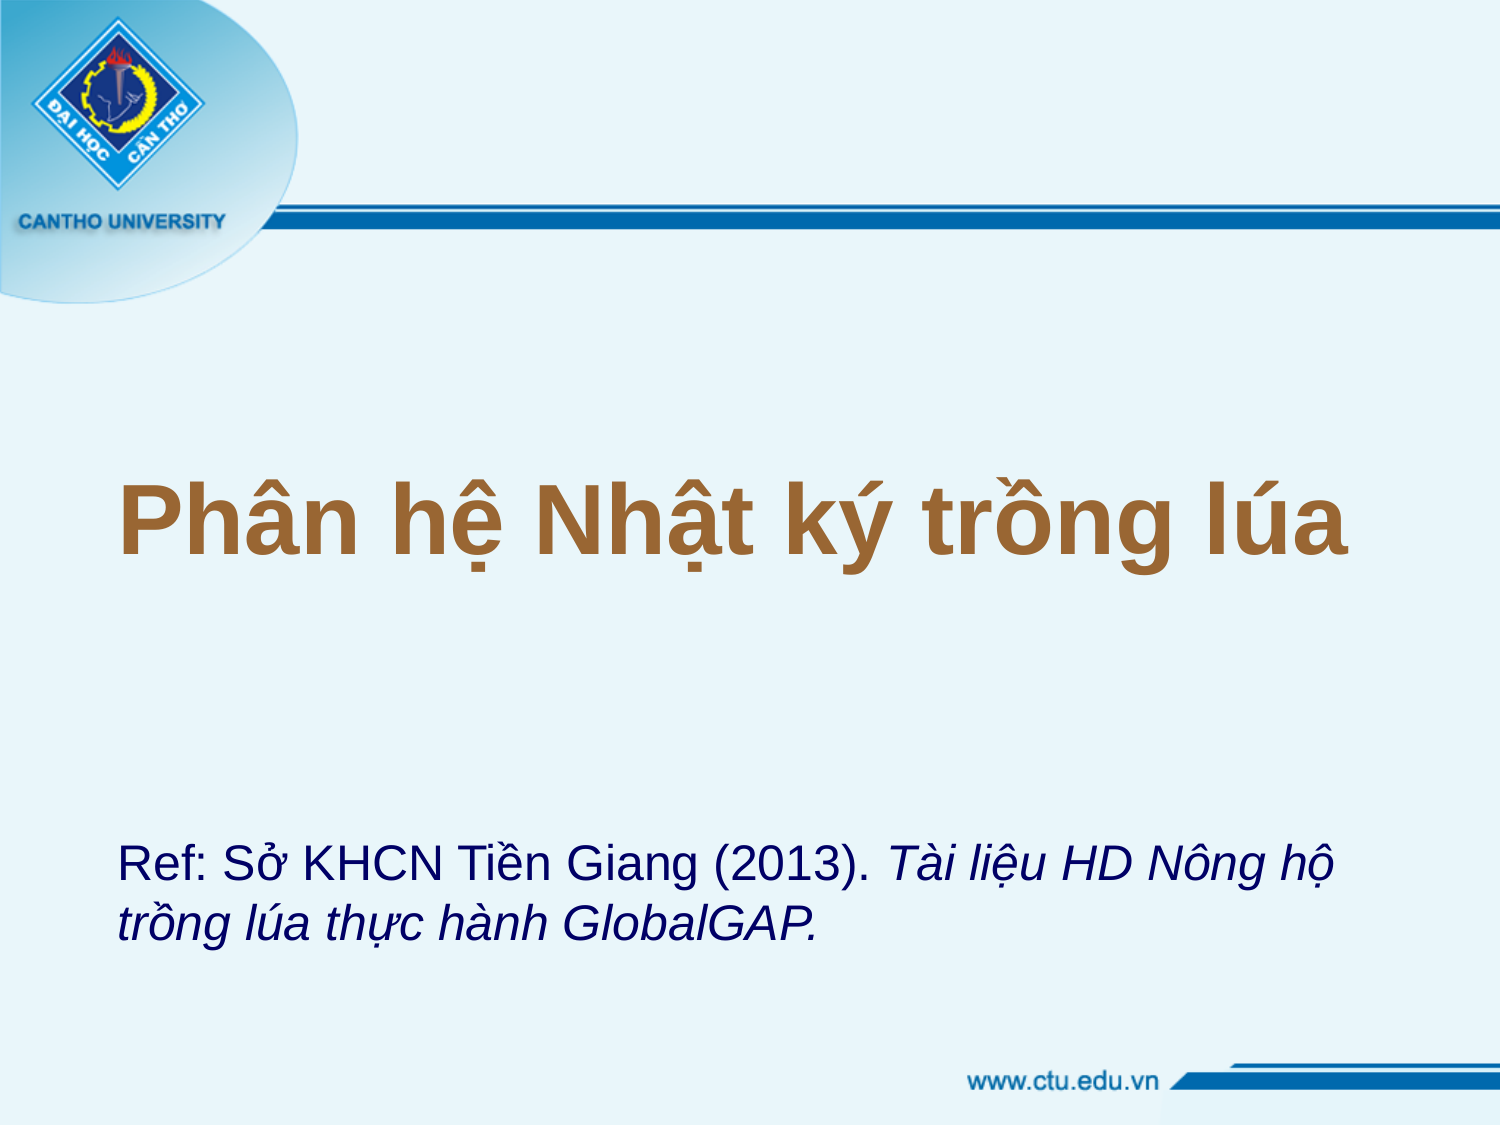

# Phân hệ Nhật ký trồng lúa

Ref: Sở KHCN Tiền Giang (2013). Tài liệu HD Nông hộ trồng lúa thực hành GlobalGAP.